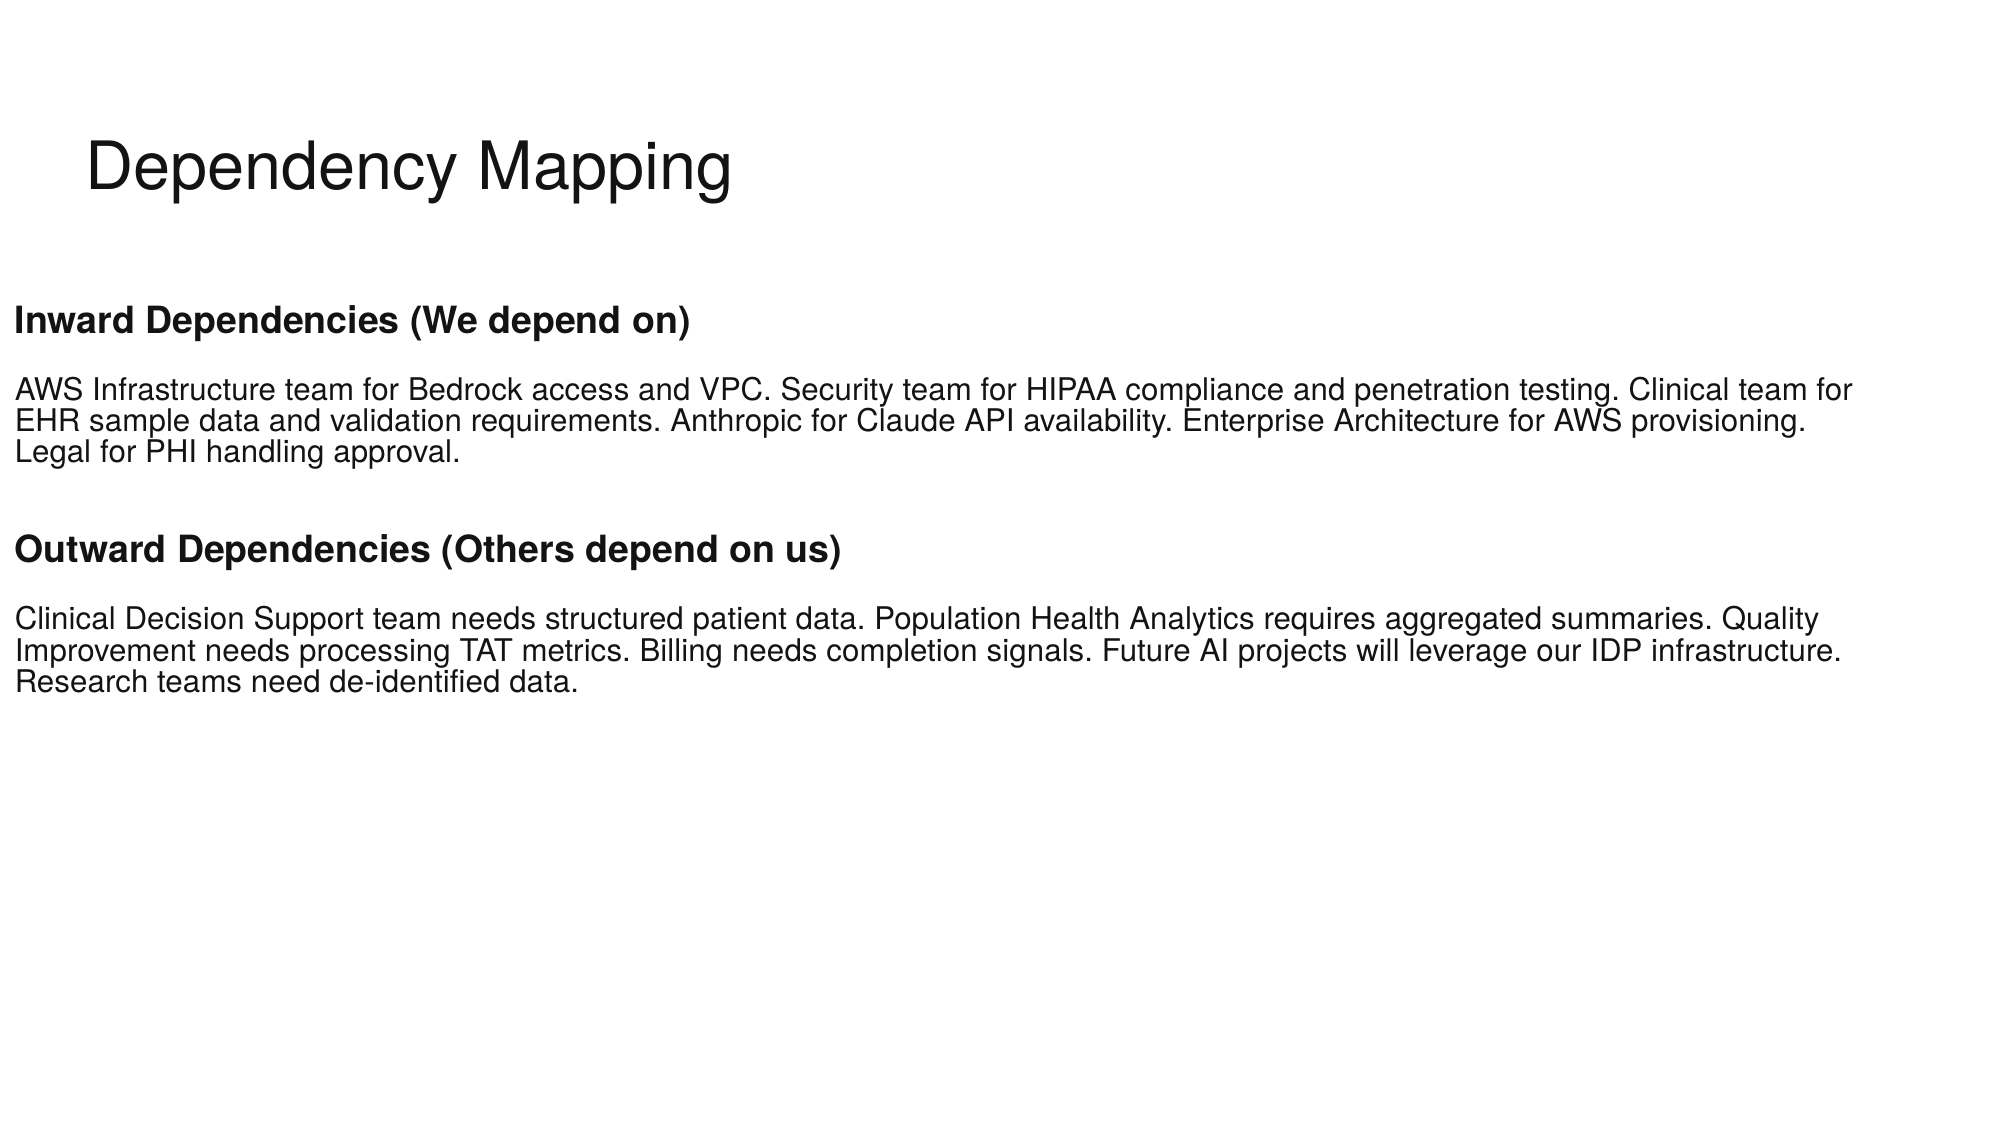

# Dependency Mapping
Inward Dependencies (We depend on)
AWS Infrastructure team for Bedrock access and VPC. Security team for HIPAA compliance and penetration testing. Clinical team for EHR sample data and validation requirements. Anthropic for Claude API availability. Enterprise Architecture for AWS provisioning. Legal for PHI handling approval.
Outward Dependencies (Others depend on us)
Clinical Decision Support team needs structured patient data. Population Health Analytics requires aggregated summaries. Quality Improvement needs processing TAT metrics. Billing needs completion signals. Future AI projects will leverage our IDP infrastructure. Research teams need de-identified data.